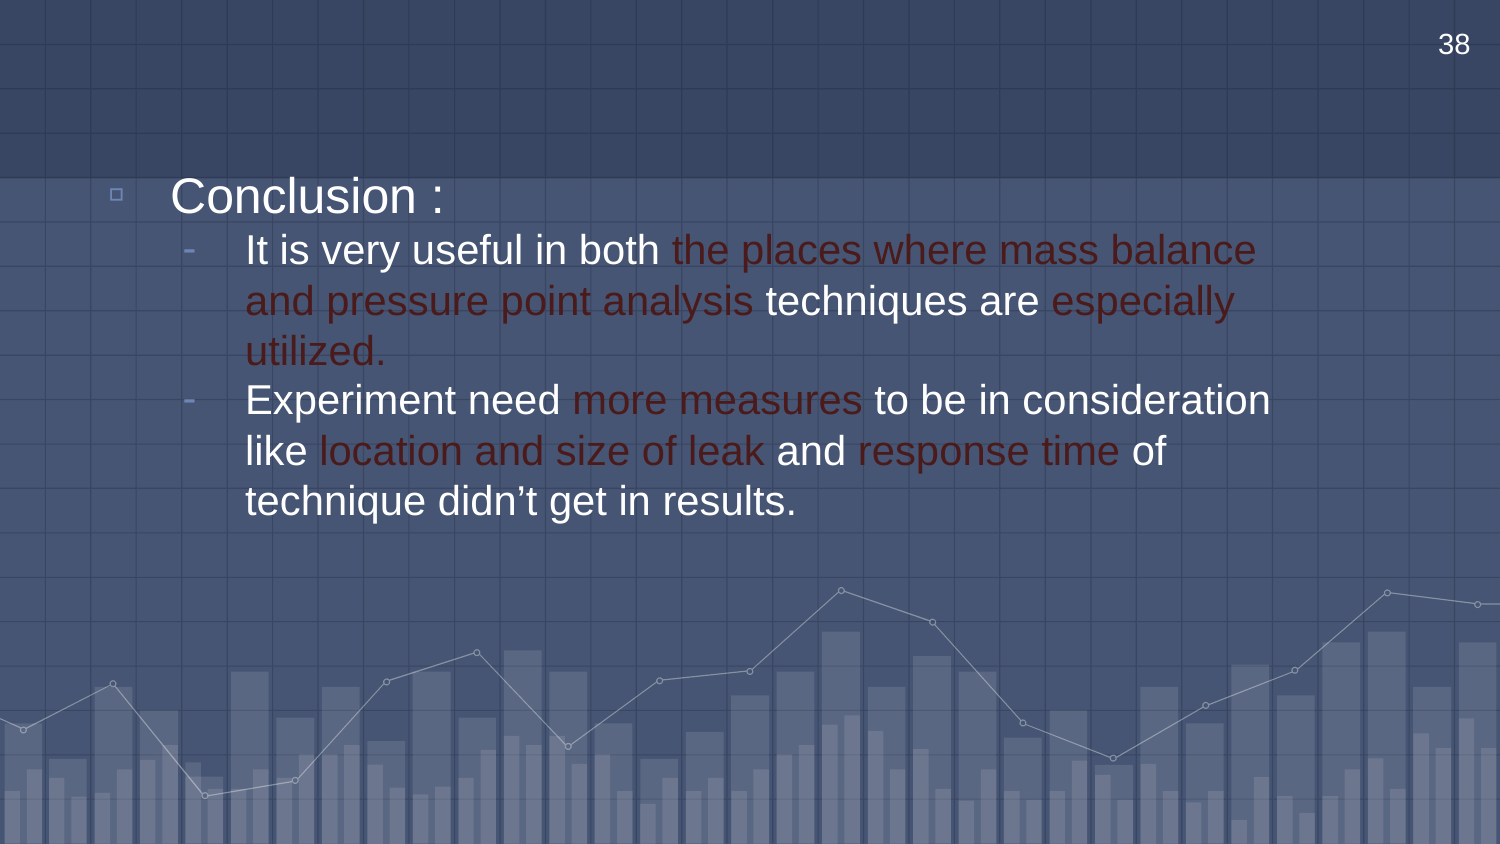

38
Conclusion :
It is very useful in both the places where mass balance and pressure point analysis techniques are especially utilized.
Experiment need more measures to be in consideration like location and size of leak and response time of technique didn’t get in results.